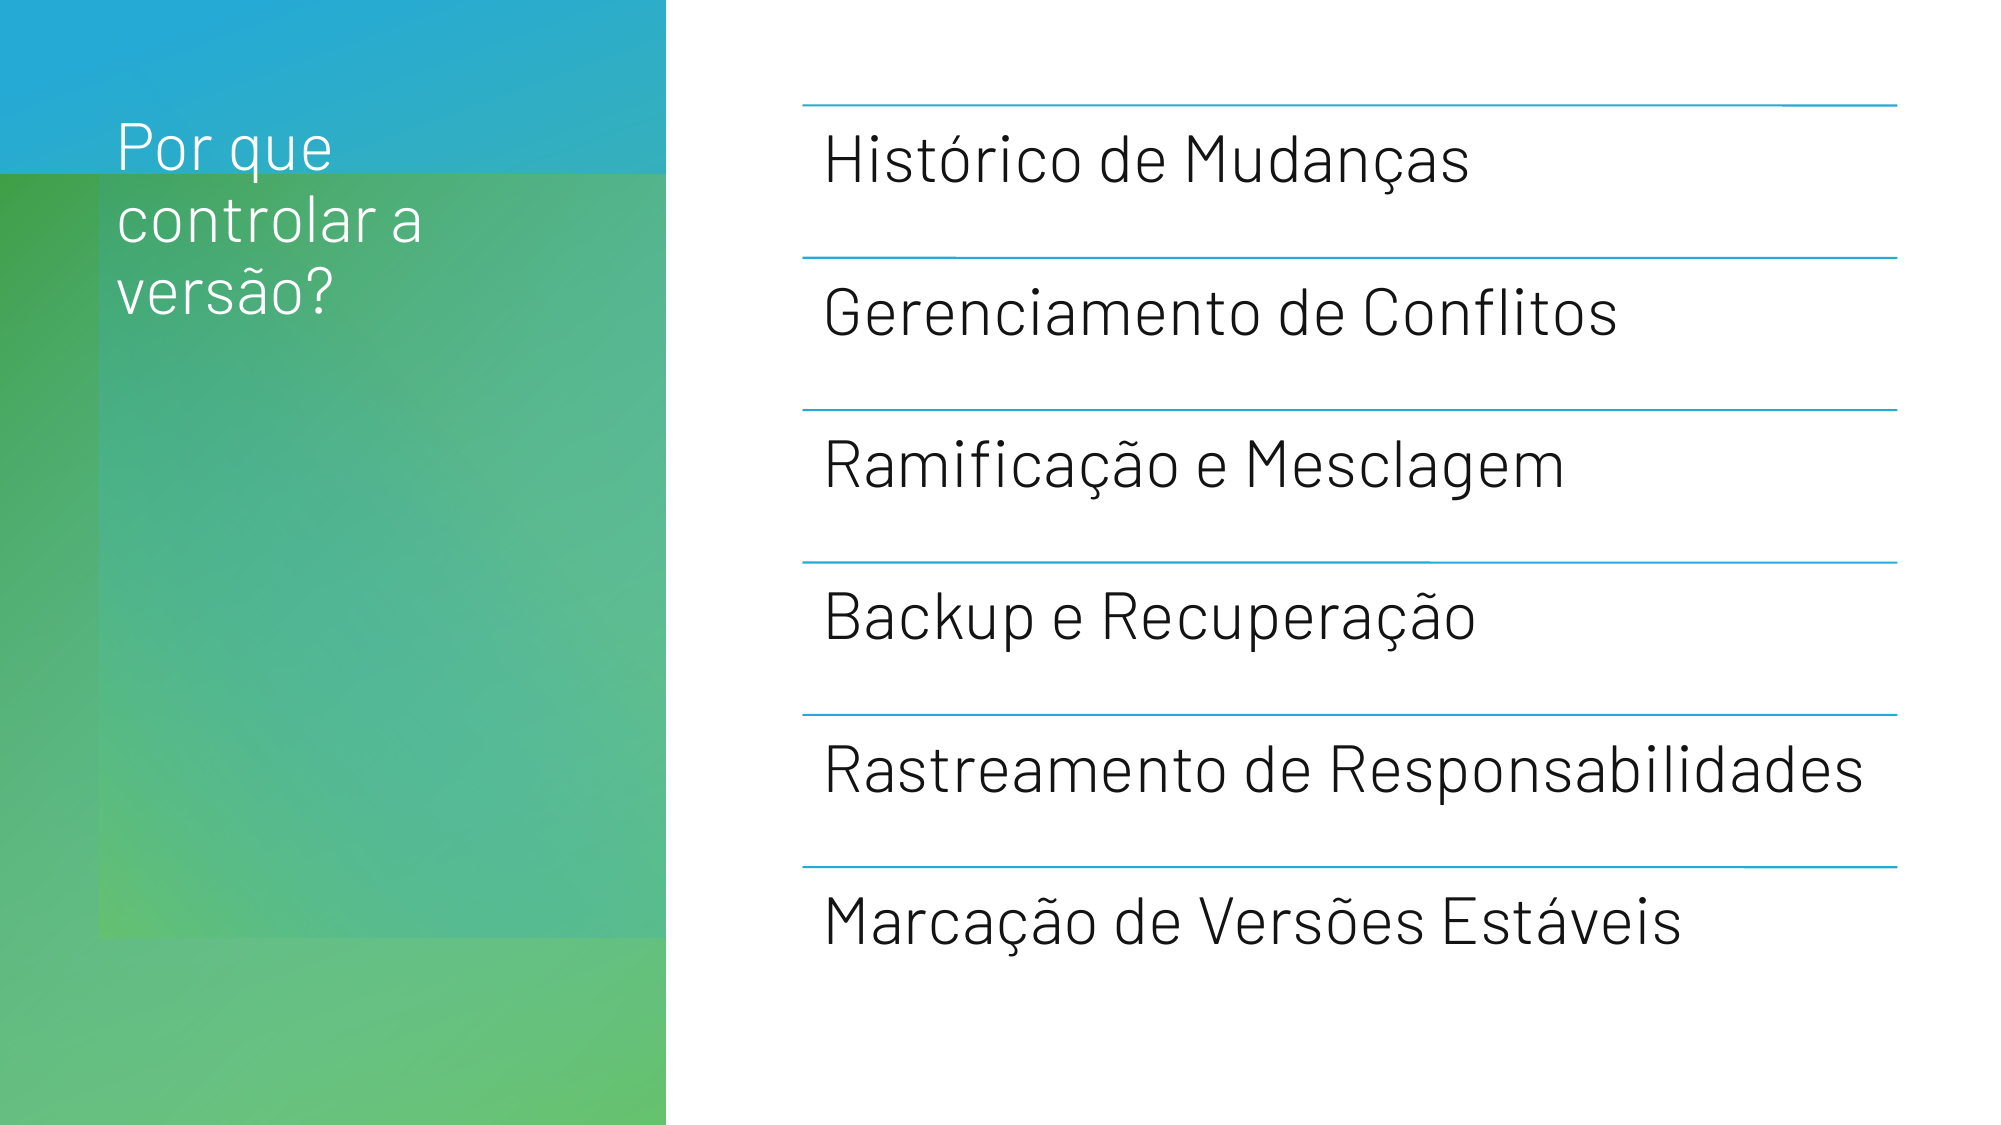

# Por que controlar a versão?
Histórico de Mudanças
Gerenciamento de Conflitos
Ramificação e Mesclagem
Backup e Recuperação
Rastreamento de Responsabilidades
Marcação de Versões Estáveis